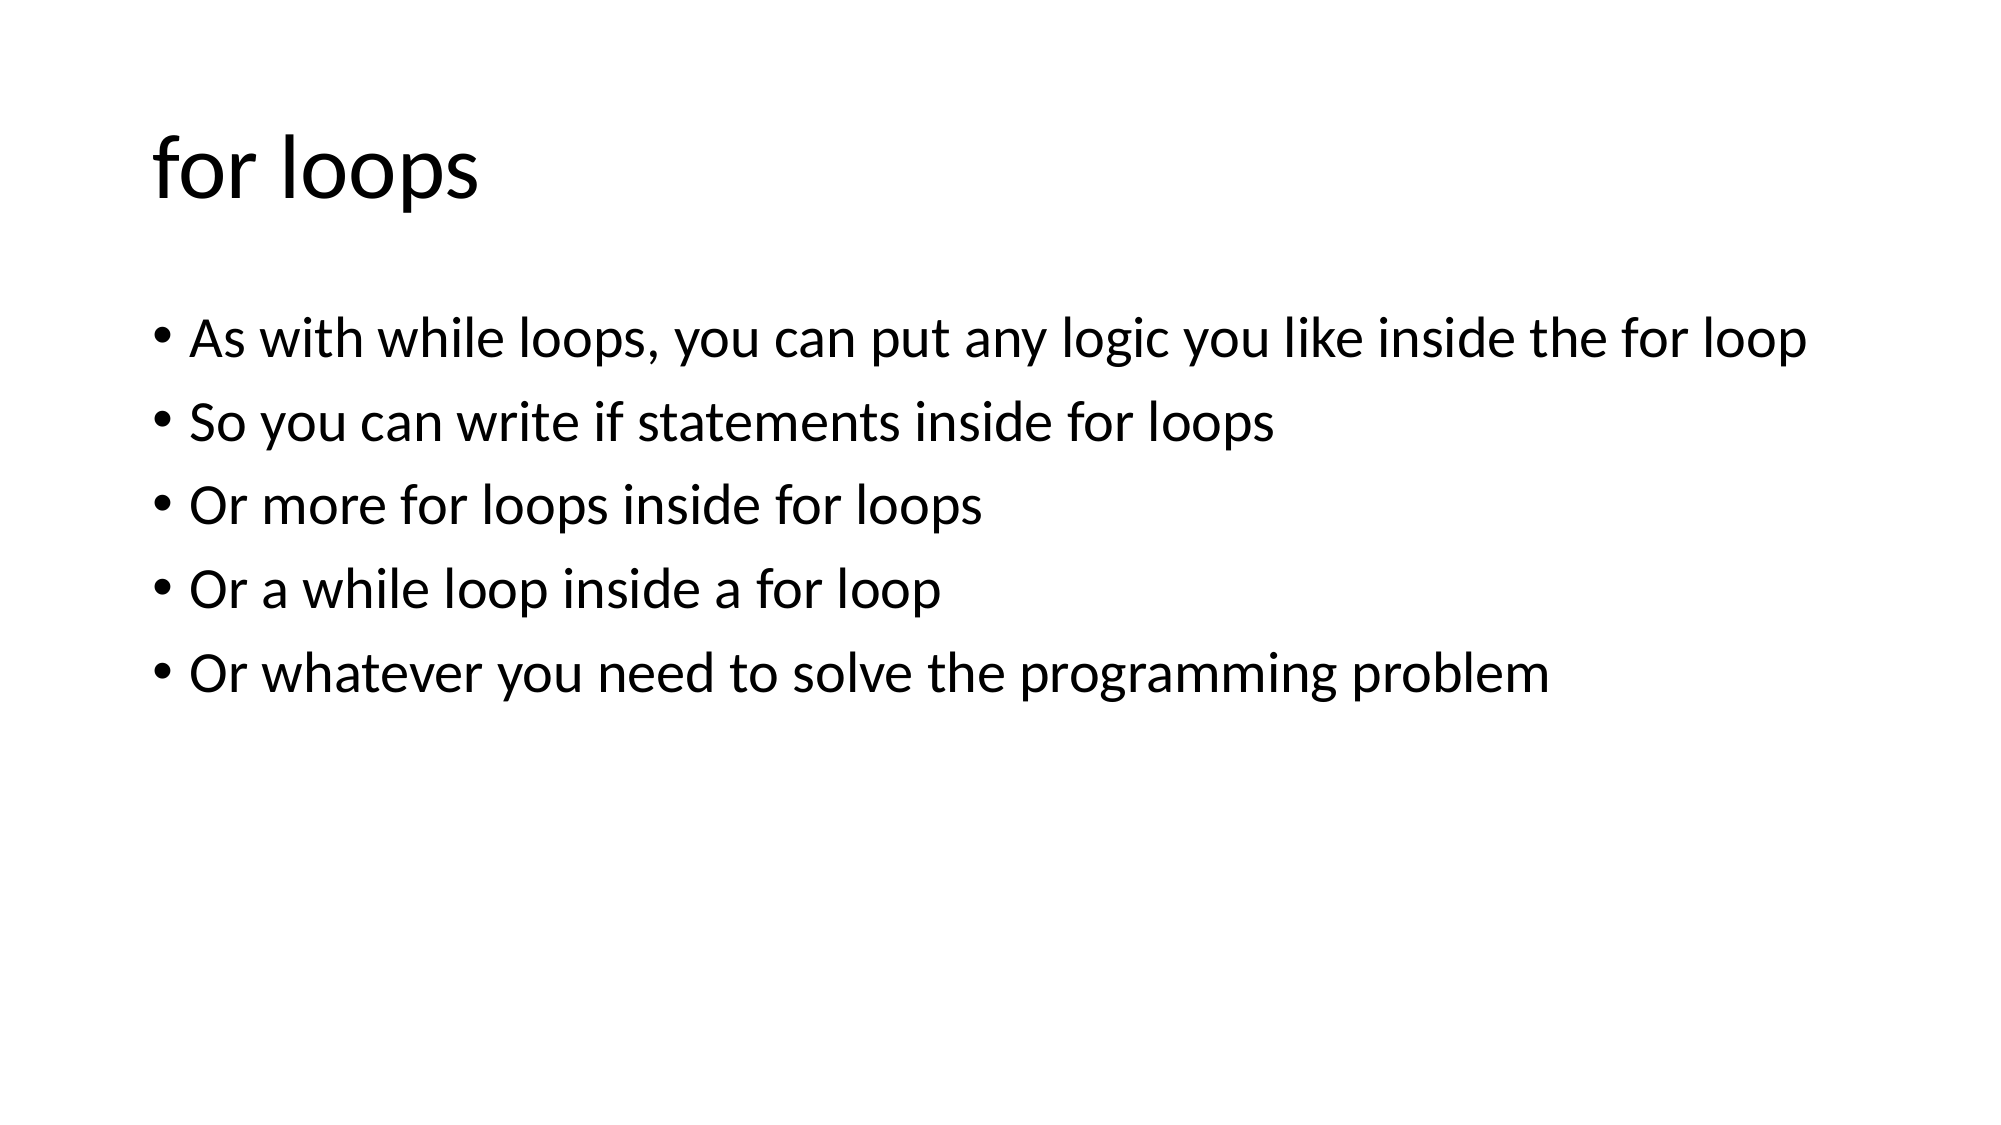

# for loops
As with while loops, you can put any logic you like inside the for loop
So you can write if statements inside for loops
Or more for loops inside for loops
Or a while loop inside a for loop
Or whatever you need to solve the programming problem